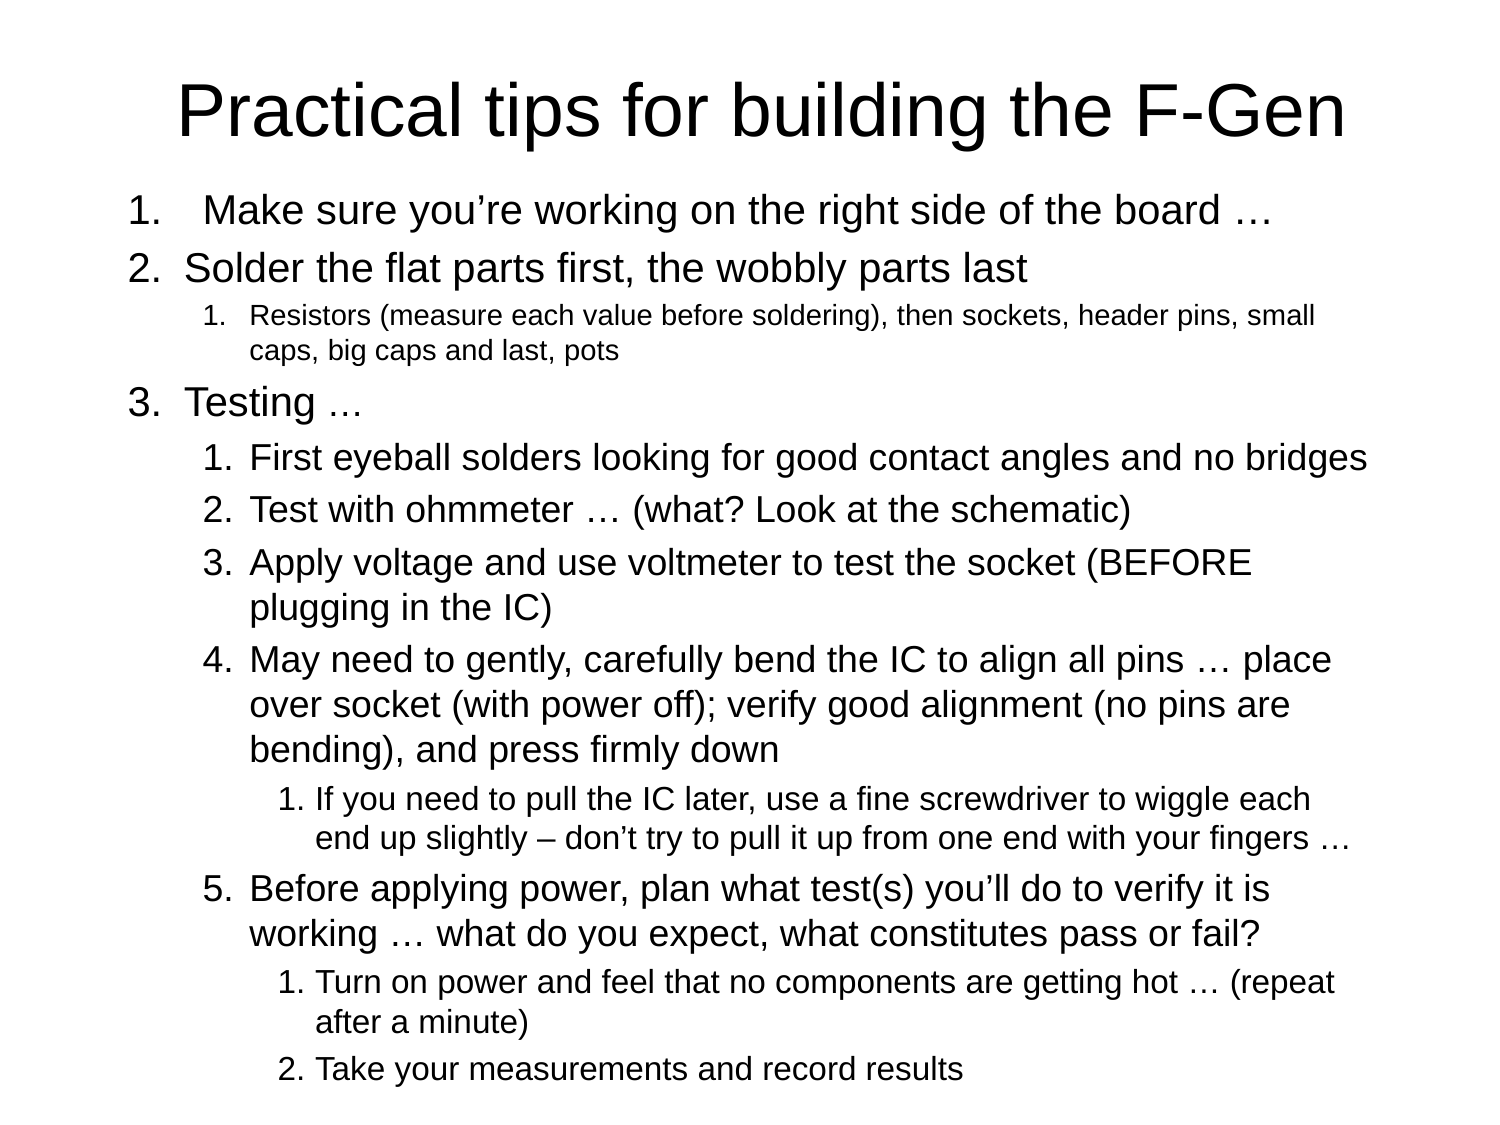

# Practical tips for building the F-Gen
Make sure you’re working on the right side of the board …
Solder the flat parts first, the wobbly parts last
Resistors (measure each value before soldering), then sockets, header pins, small caps, big caps and last, pots
Testing …
First eyeball solders looking for good contact angles and no bridges
Test with ohmmeter … (what? Look at the schematic)
Apply voltage and use voltmeter to test the socket (BEFORE plugging in the IC)
May need to gently, carefully bend the IC to align all pins … place over socket (with power off); verify good alignment (no pins are bending), and press firmly down
If you need to pull the IC later, use a fine screwdriver to wiggle each end up slightly – don’t try to pull it up from one end with your fingers …
Before applying power, plan what test(s) you’ll do to verify it is working … what do you expect, what constitutes pass or fail?
Turn on power and feel that no components are getting hot … (repeat after a minute)
Take your measurements and record results